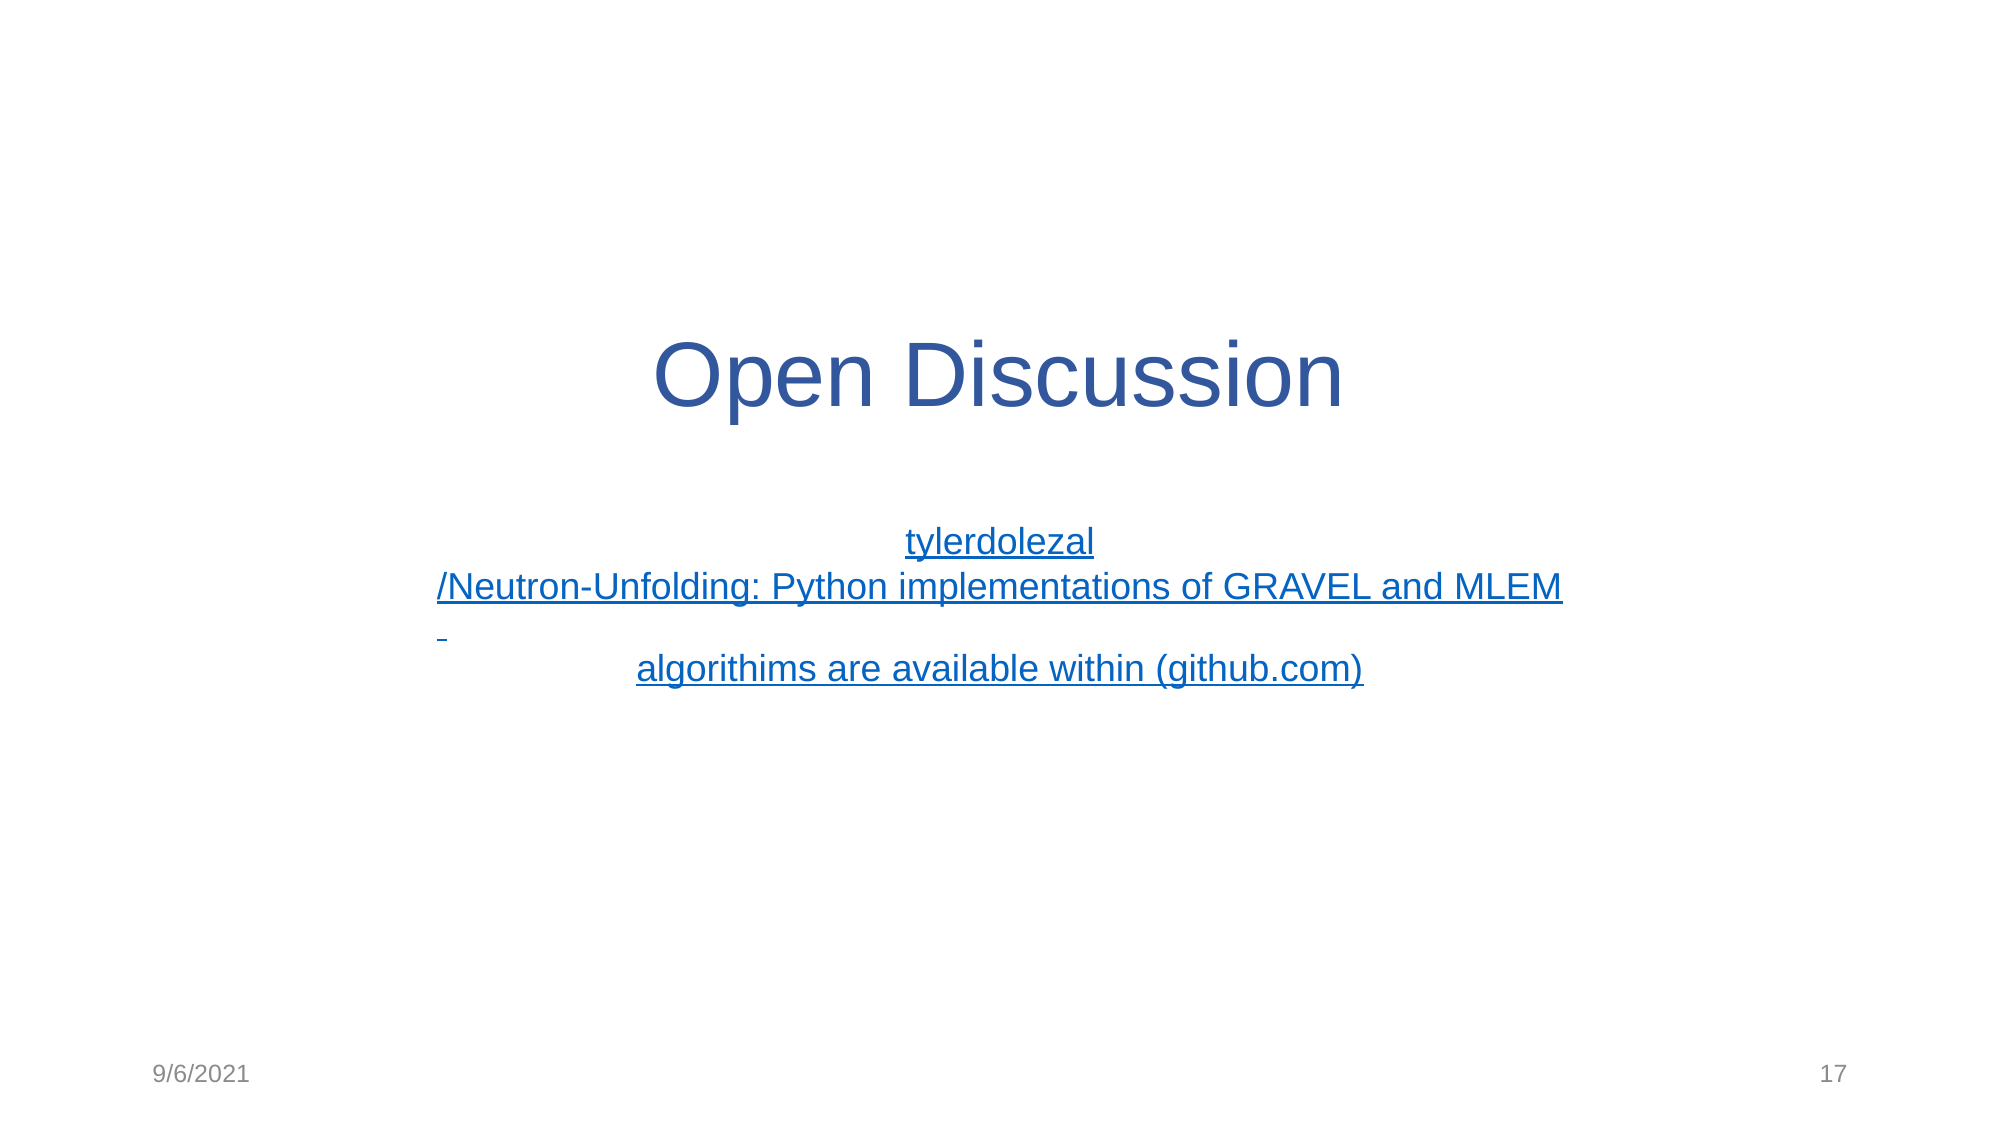

# Open Discussion
tylerdolezal/Neutron-Unfolding: Python implementations of GRAVEL and MLEM algorithims are available within (github.com)
9/6/2021
17